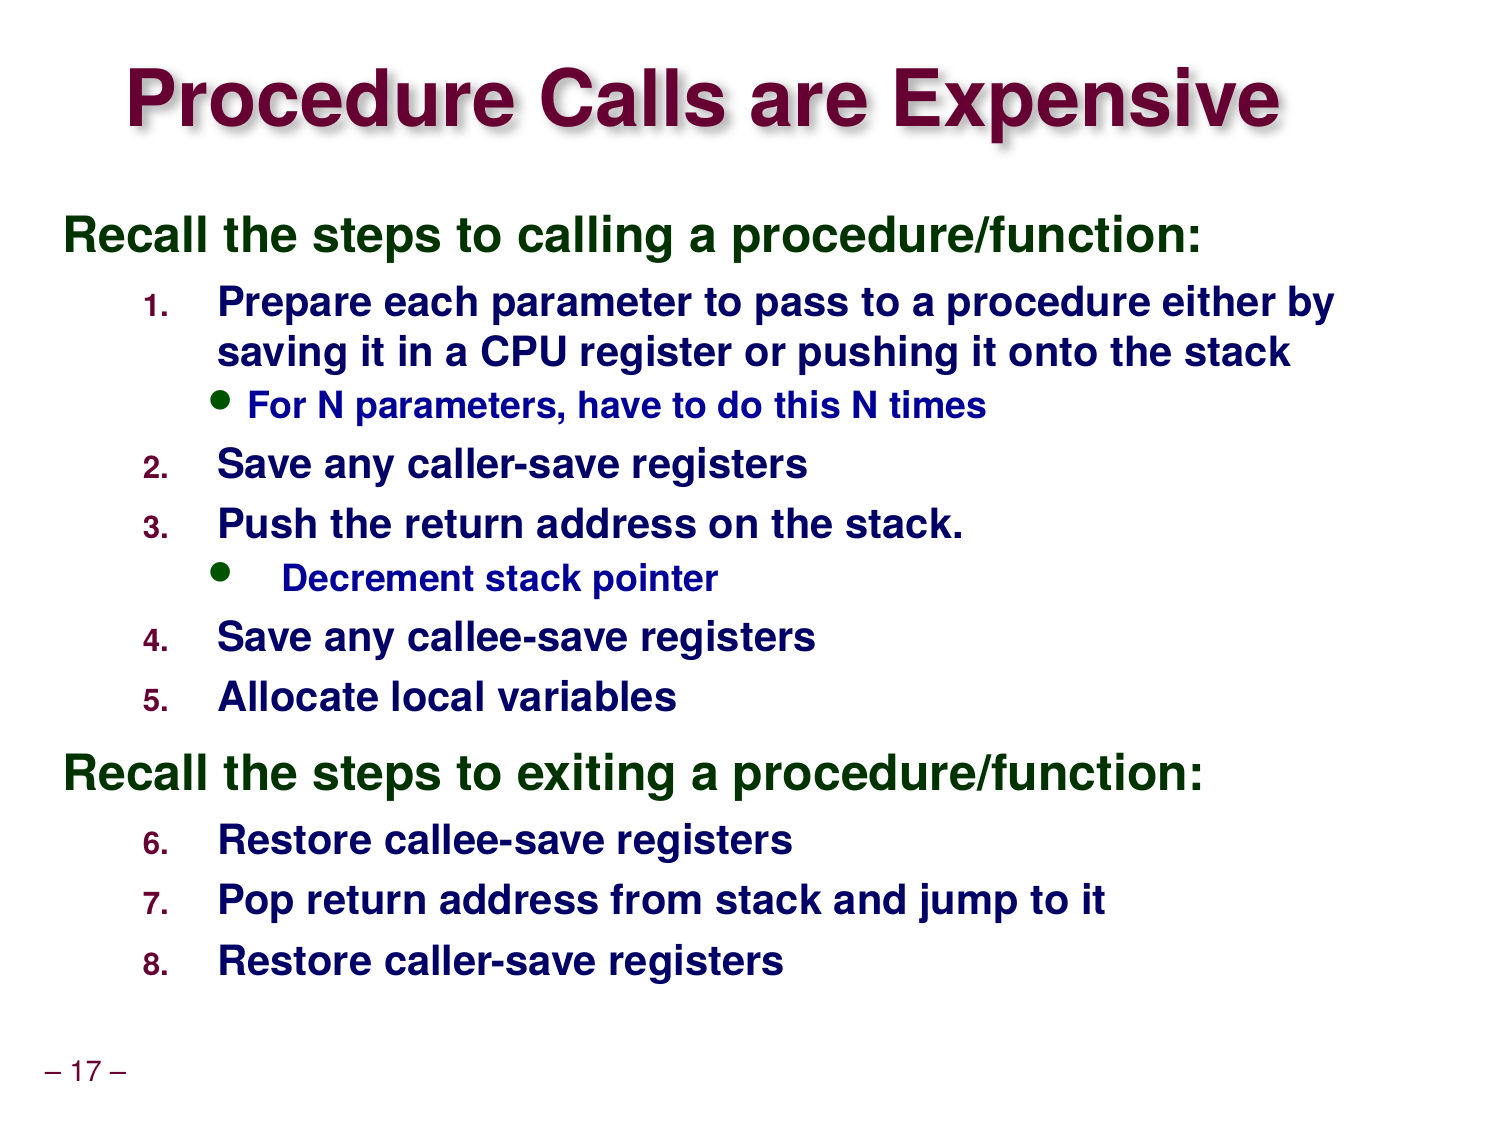

# Procedure Calls are Expensive
Recall the steps to calling a procedure/function:
Prepare each parameter to pass to a procedure either by saving it in a CPU register or pushing it onto the stack
For N parameters, have to do this N times
Save any caller-save registers
Push the return address on the stack.
Decrement stack pointer
Save any callee-save registers
Allocate local variables
Recall the steps to exiting a procedure/function:
Restore callee-save registers
Pop return address from stack and jump to it
Restore caller-save registers